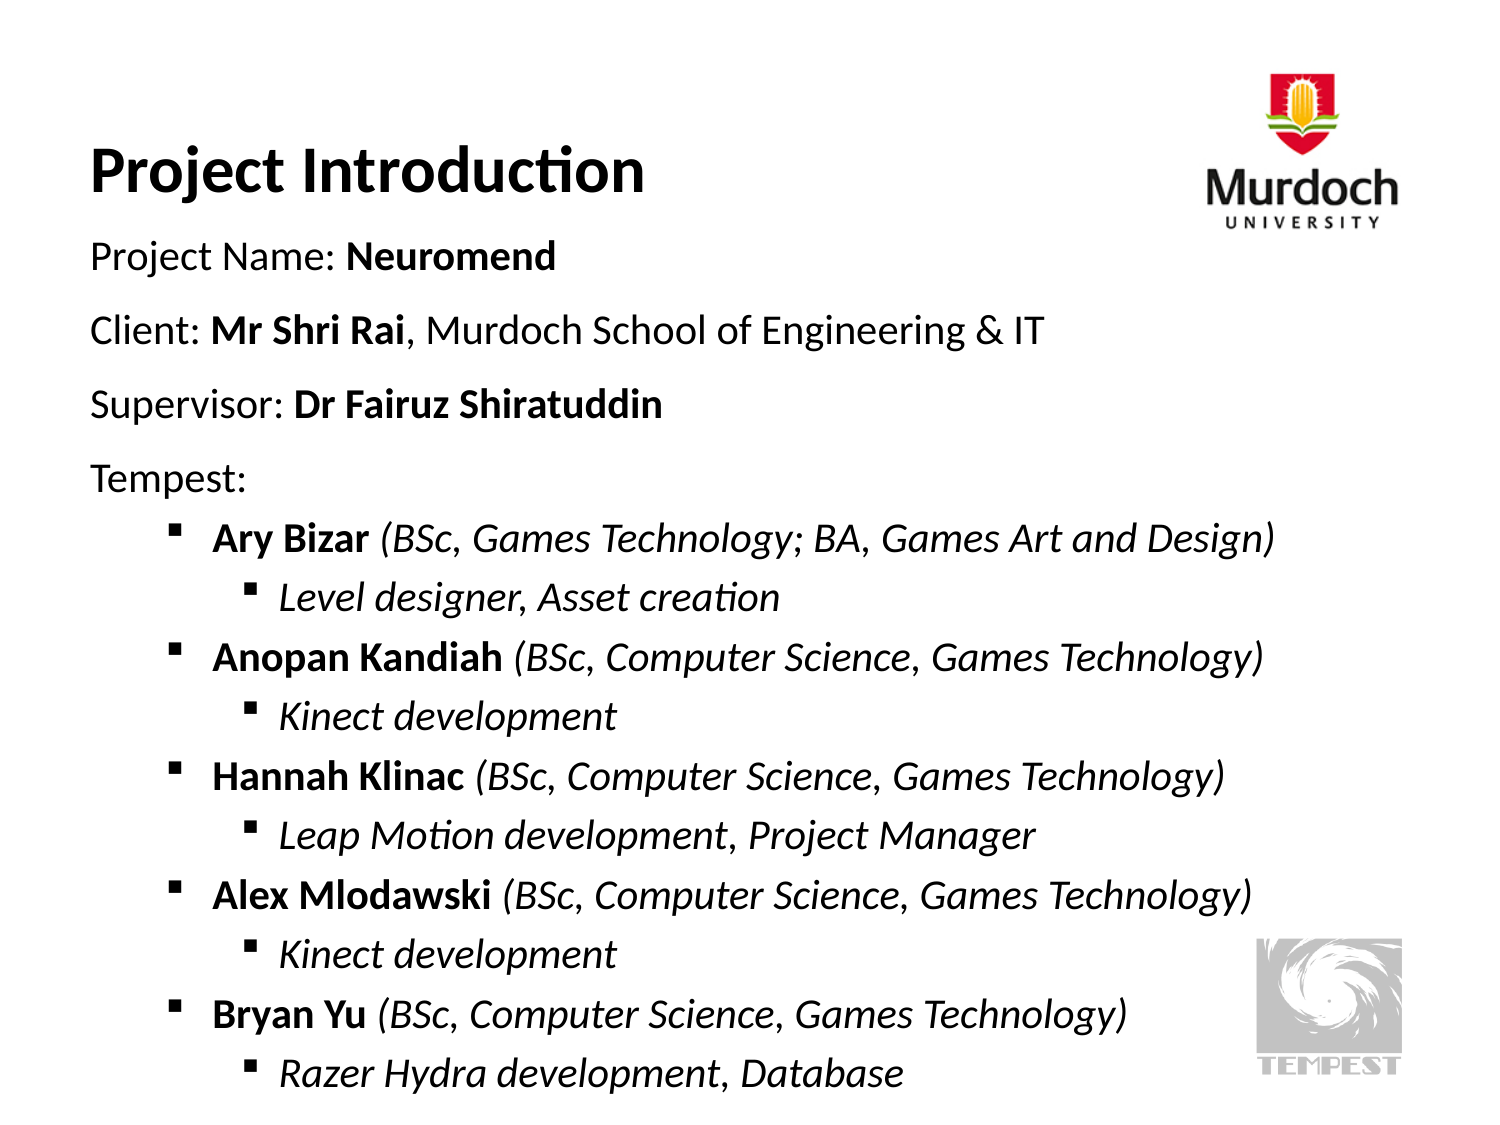

# Project Introduction
Project Name: Neuromend
Client: Mr Shri Rai, Murdoch School of Engineering & IT
Supervisor: Dr Fairuz Shiratuddin
Tempest:
Ary Bizar (BSc, Games Technology; BA, Games Art and Design)
Level designer, Asset creation
Anopan Kandiah (BSc, Computer Science, Games Technology)
Kinect development
Hannah Klinac (BSc, Computer Science, Games Technology)
Leap Motion development, Project Manager
Alex Mlodawski (BSc, Computer Science, Games Technology)
Kinect development
Bryan Yu (BSc, Computer Science, Games Technology)
Razer Hydra development, Database